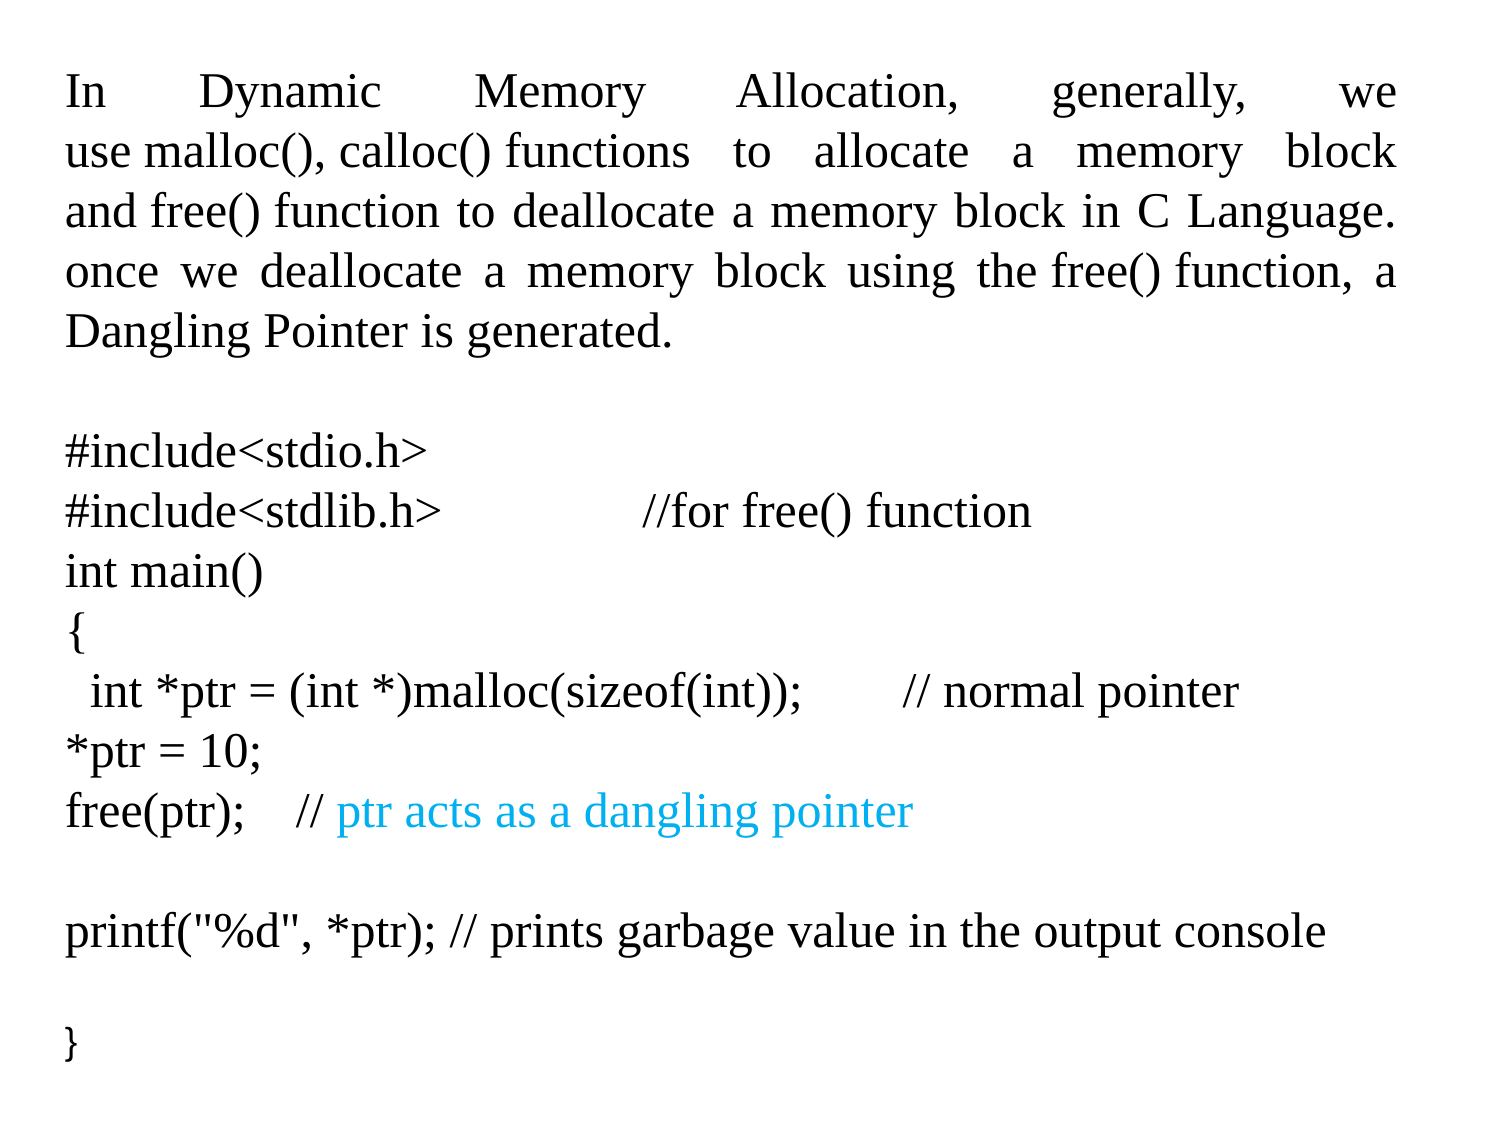

In Dynamic Memory Allocation, generally, we use malloc(), calloc() functions to allocate a memory block and free() function to deallocate a memory block in C Language. once we deallocate a memory block using the free() function, a Dangling Pointer is generated.

#include<stdio.h>
#include<stdlib.h>                //for free() function
int main()
{
  int *ptr = (int *)malloc(sizeof(int));        // normal pointer
*ptr = 10;
free(ptr);    // ptr acts as a dangling pointer

printf("%d", *ptr); // prints garbage value in the output console

}